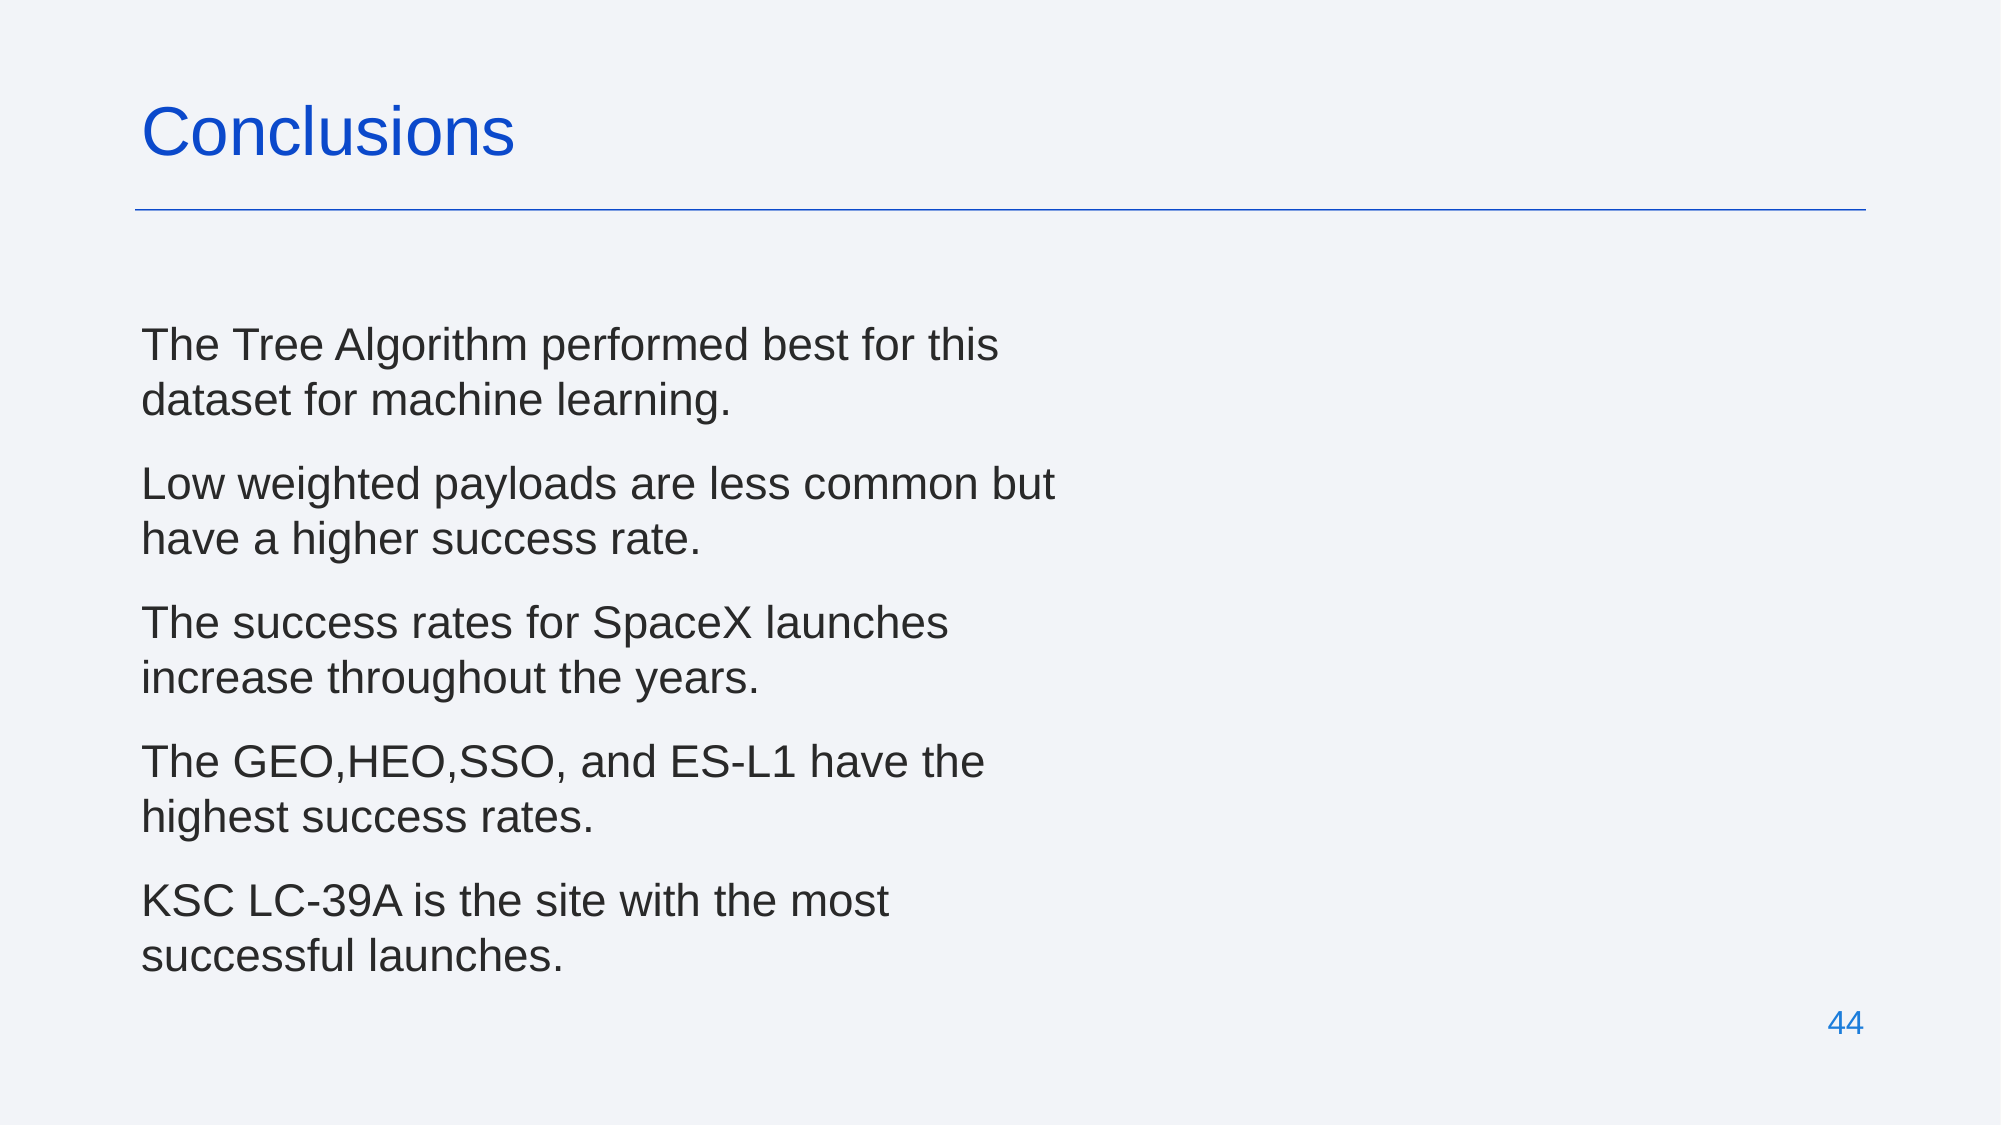

Conclusions
The Tree Algorithm performed best for this dataset for machine learning.
Low weighted payloads are less common but have a higher success rate.
The success rates for SpaceX launches increase throughout the years.
The GEO,HEO,SSO, and ES-L1 have the highest success rates.
KSC LC-39A is the site with the most successful launches.
44